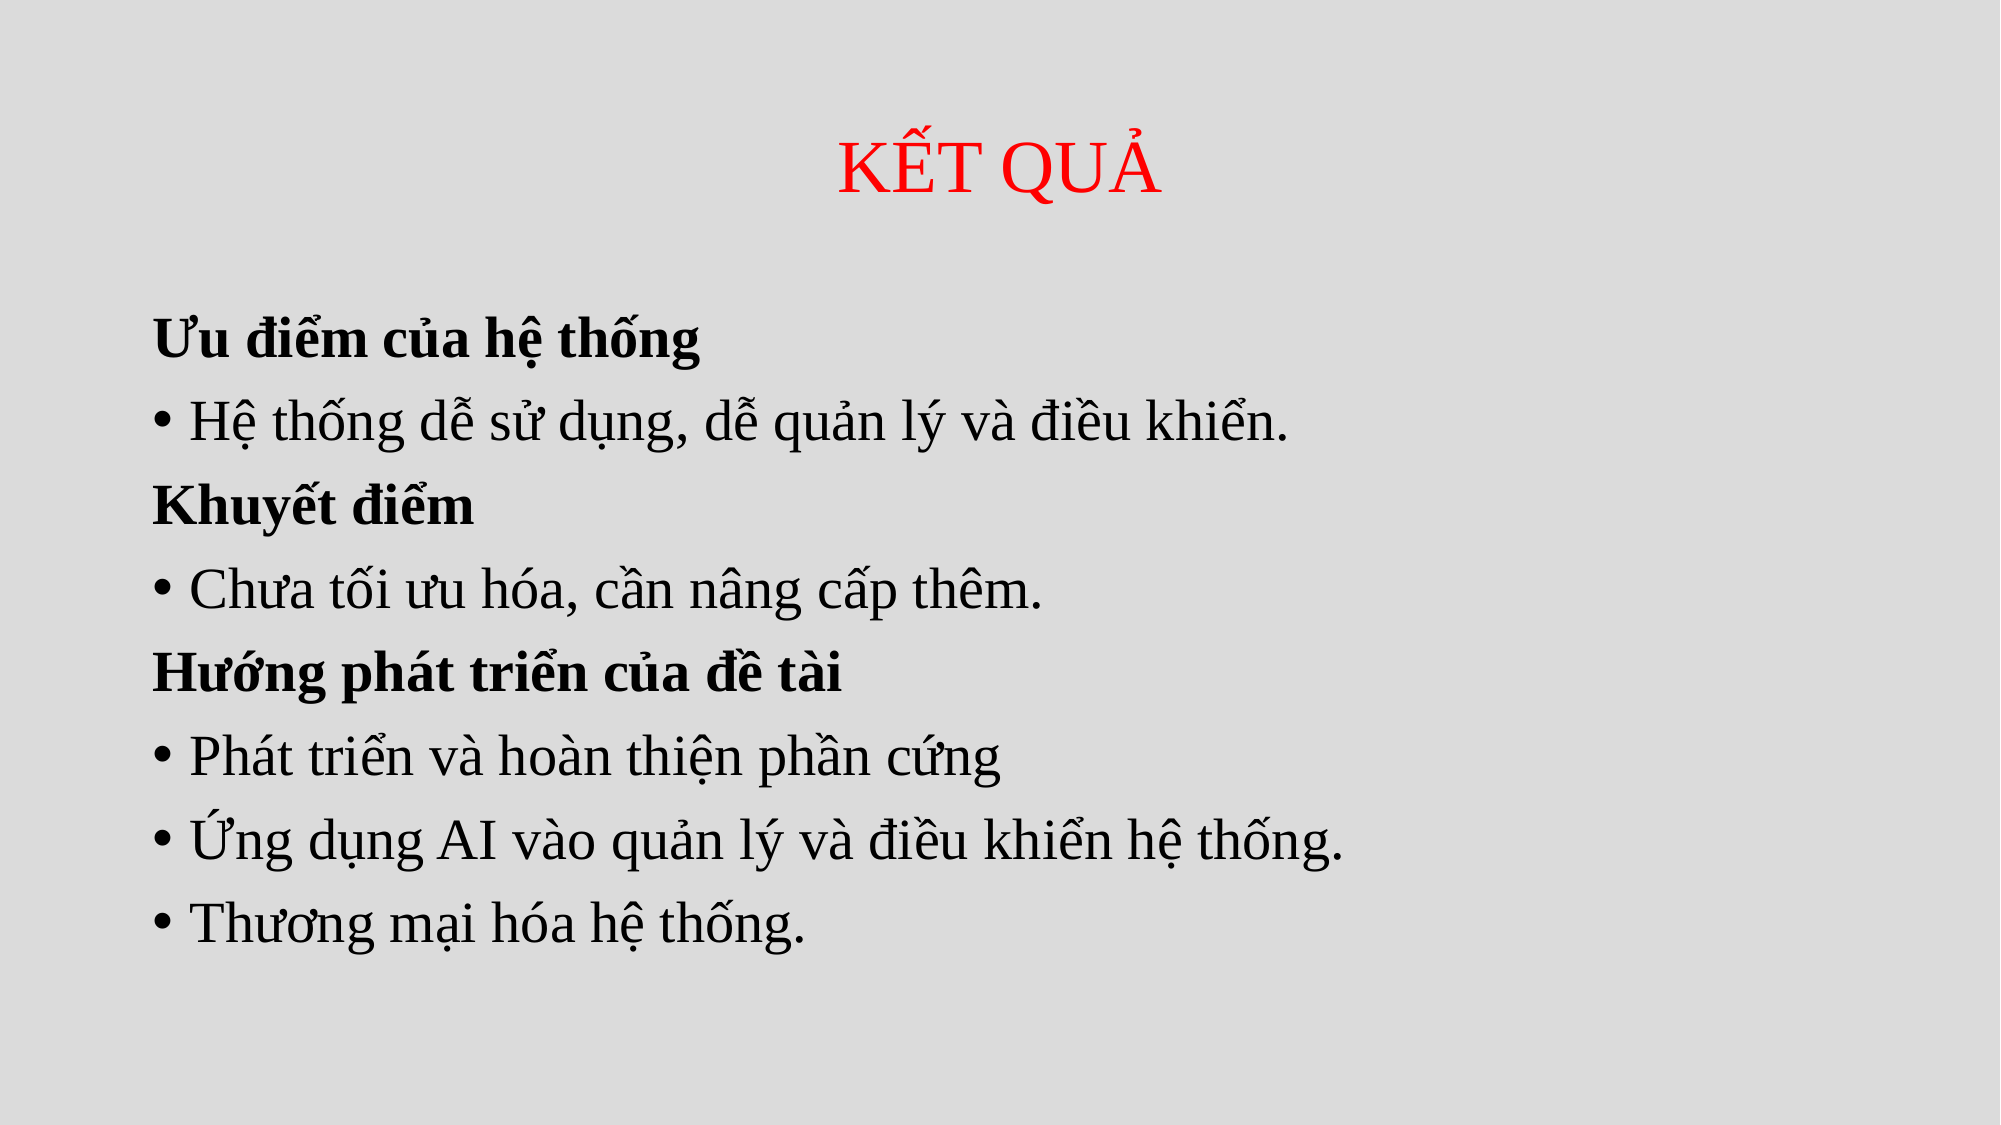

# KẾT QUẢ
Ưu điểm của hệ thống
Hệ thống dễ sử dụng, dễ quản lý và điều khiển.
Khuyết điểm
Chưa tối ưu hóa, cần nâng cấp thêm.
Hướng phát triển của đề tài
Phát triển và hoàn thiện phần cứng
Ứng dụng AI vào quản lý và điều khiển hệ thống.
Thương mại hóa hệ thống.